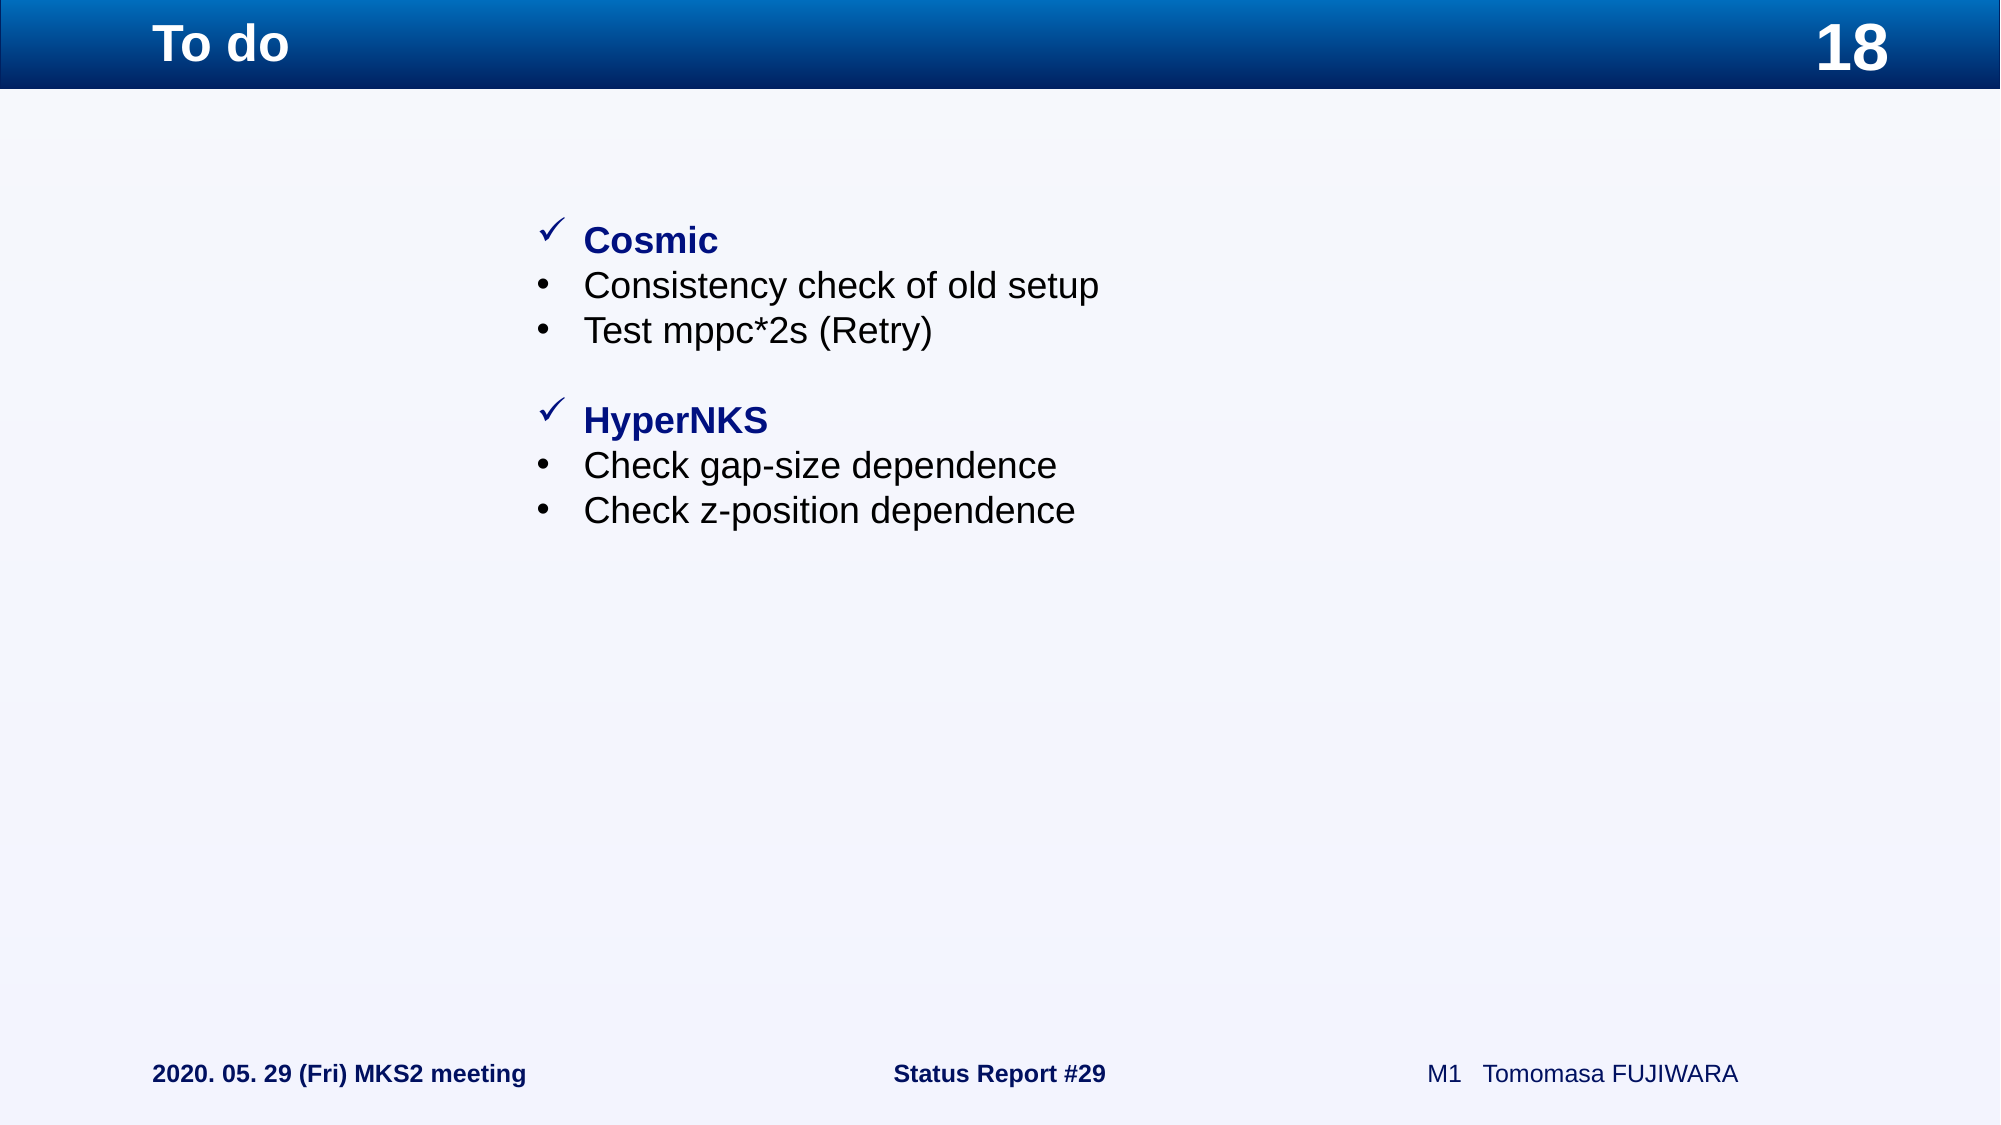

# To do
Cosmic
Consistency check of old setup
Test mppc*2s (Retry)

HyperNKS
Check gap-size dependence
Check z-position dependence

2020. 05. 29 (Fri) MKS2 meeting
Status Report #29